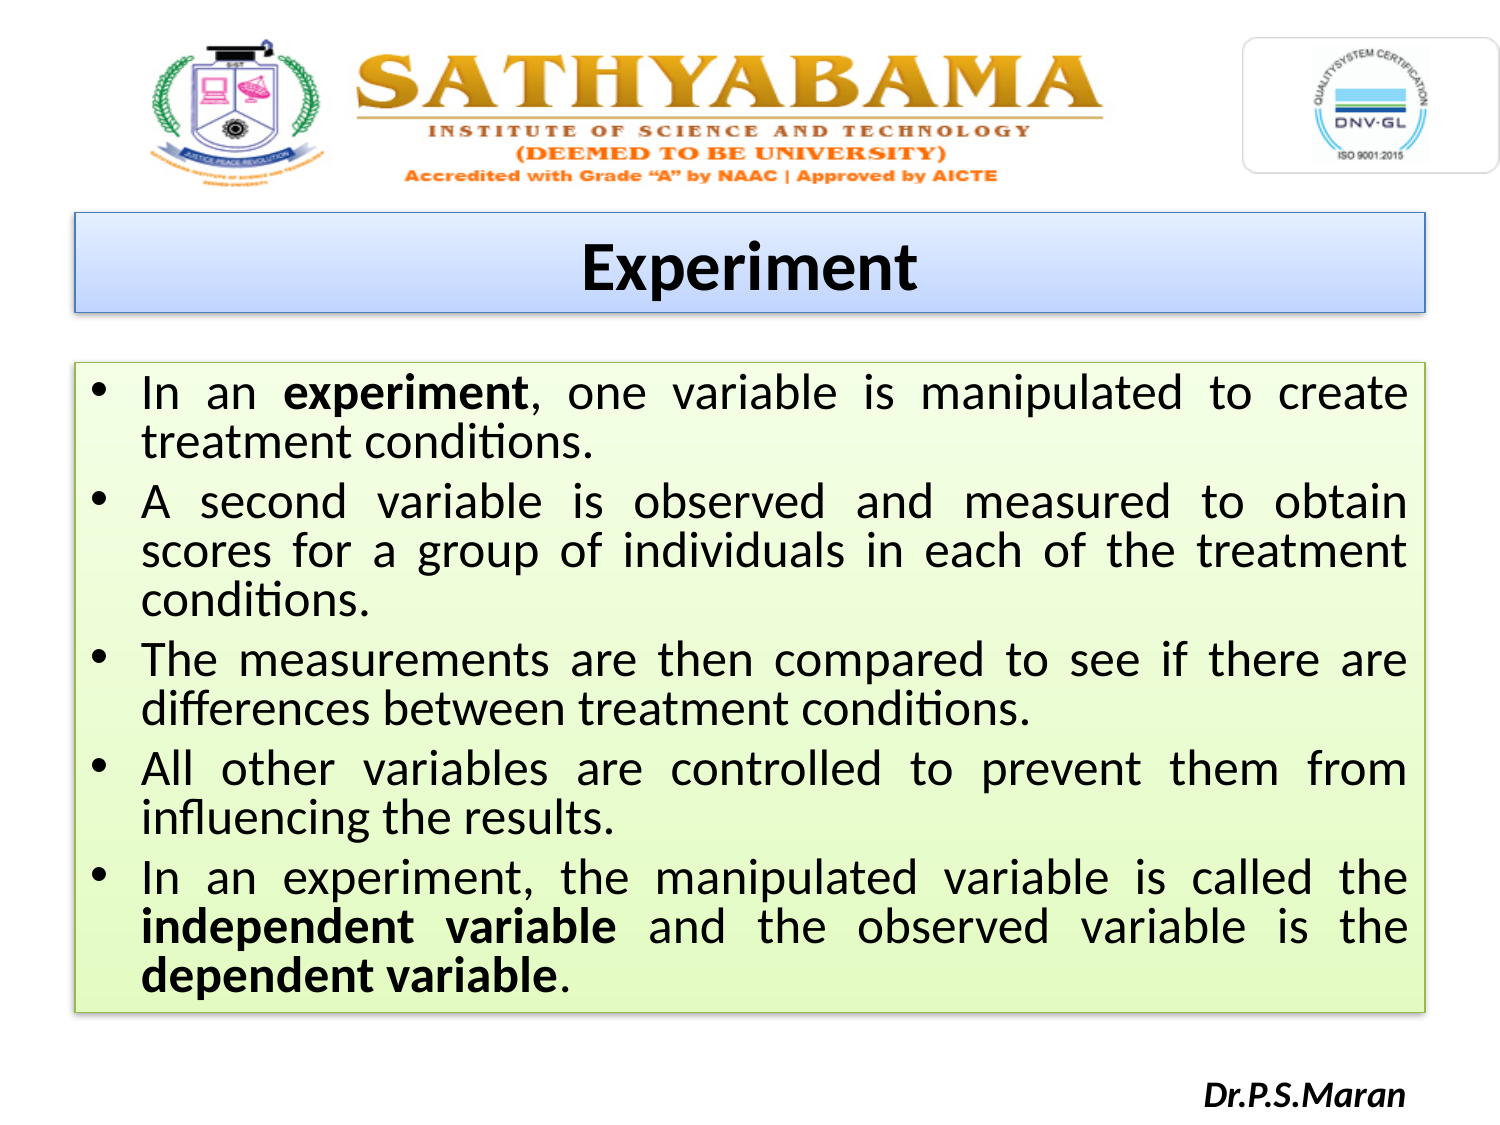

Experiment
In an experiment, one variable is manipulated to create treatment conditions.
A second variable is observed and measured to obtain scores for a group of individuals in each of the treatment conditions.
The measurements are then compared to see if there are differences between treatment conditions.
All other variables are controlled to prevent them from influencing the results.
In an experiment, the manipulated variable is called the independent variable and the observed variable is the dependent variable.